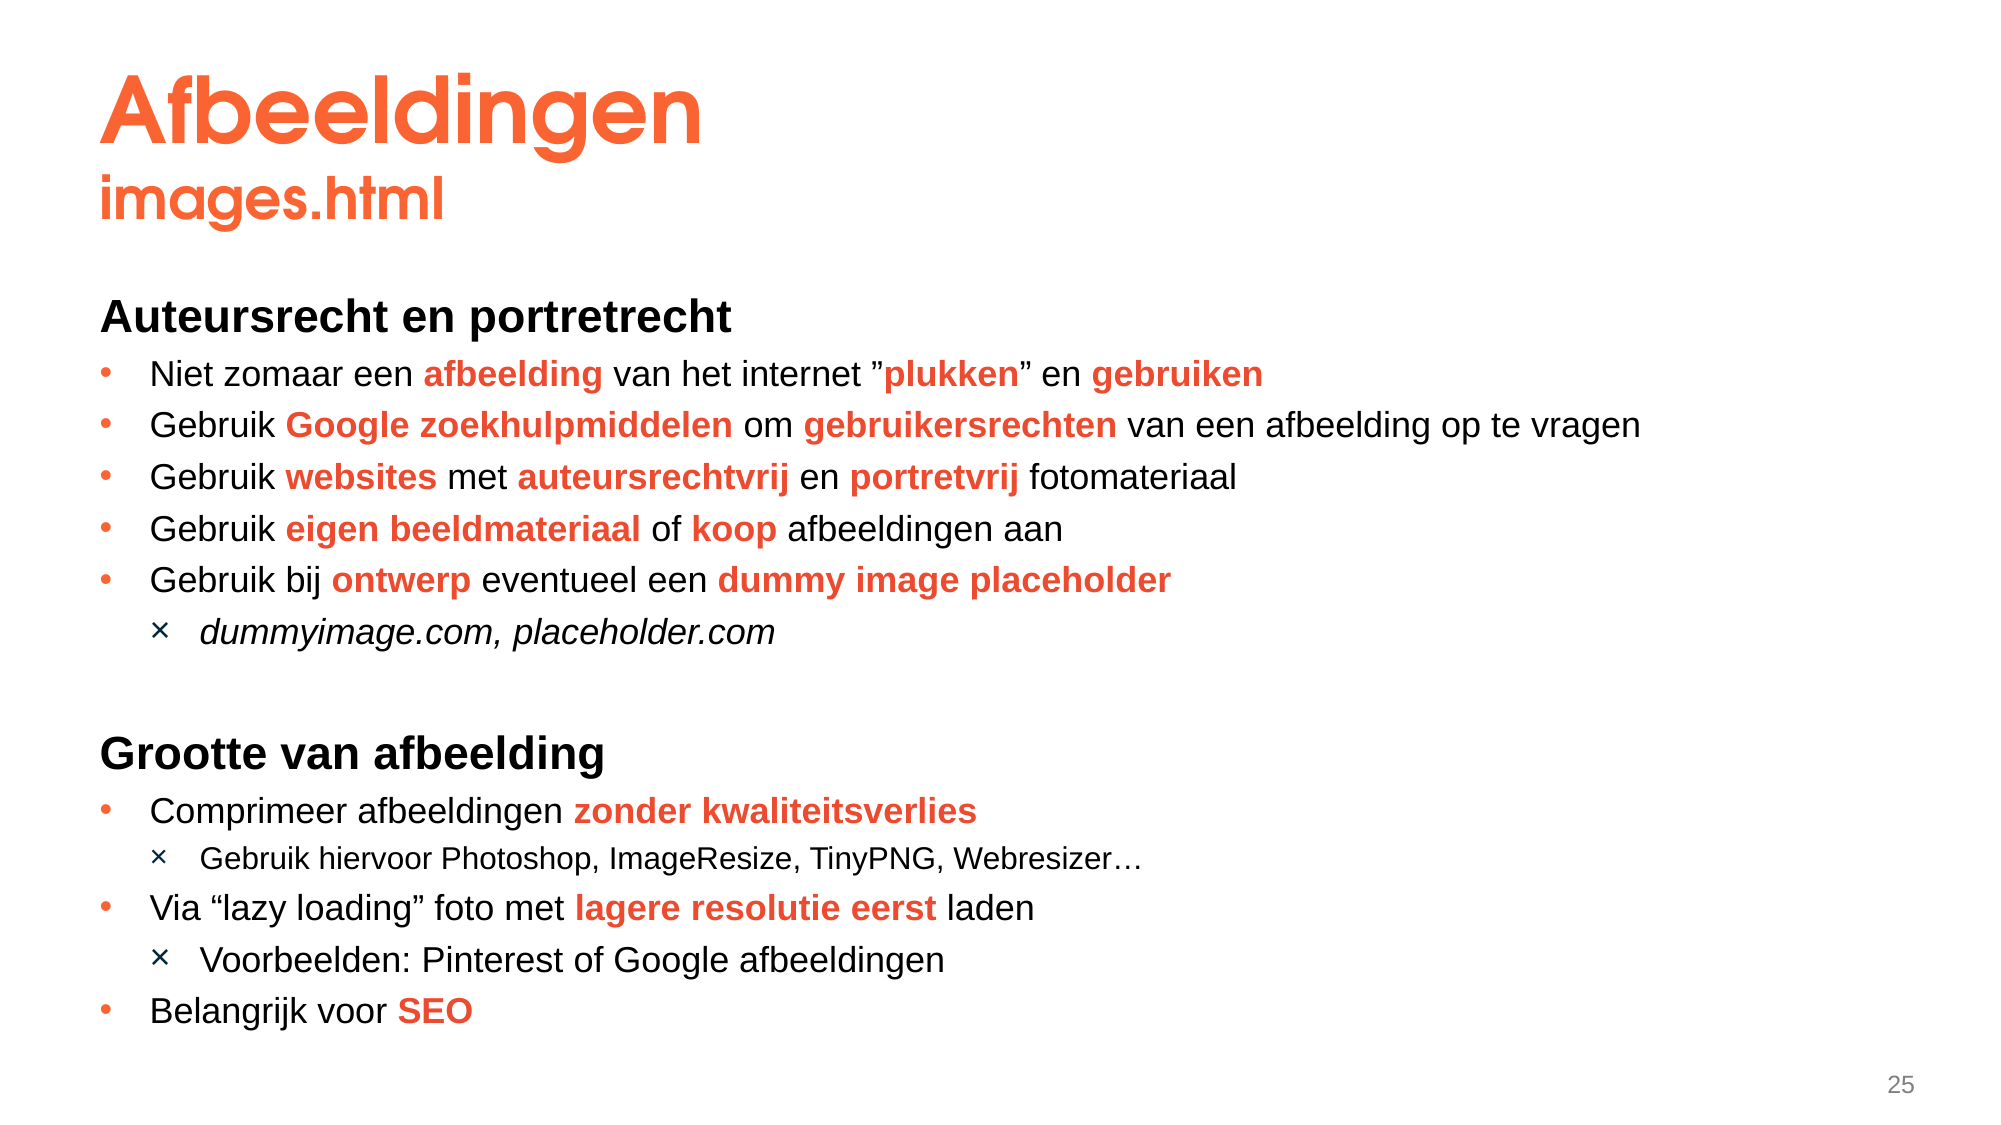

# Afbeeldingen images.html
Auteursrecht en portretrecht
Niet zomaar een afbeelding van het internet ”plukken” en gebruiken
Gebruik Google zoekhulpmiddelen om gebruikersrechten van een afbeelding op te vragen
Gebruik websites met auteursrechtvrij en portretvrij fotomateriaal
Gebruik eigen beeldmateriaal of koop afbeeldingen aan
Gebruik bij ontwerp eventueel een dummy image placeholder
dummyimage.com, placeholder.com

Grootte van afbeelding
Comprimeer afbeeldingen zonder kwaliteitsverlies
Gebruik hiervoor Photoshop, ImageResize, TinyPNG, Webresizer…
Via “lazy loading” foto met lagere resolutie eerst laden
Voorbeelden: Pinterest of Google afbeeldingen
Belangrijk voor SEO

25